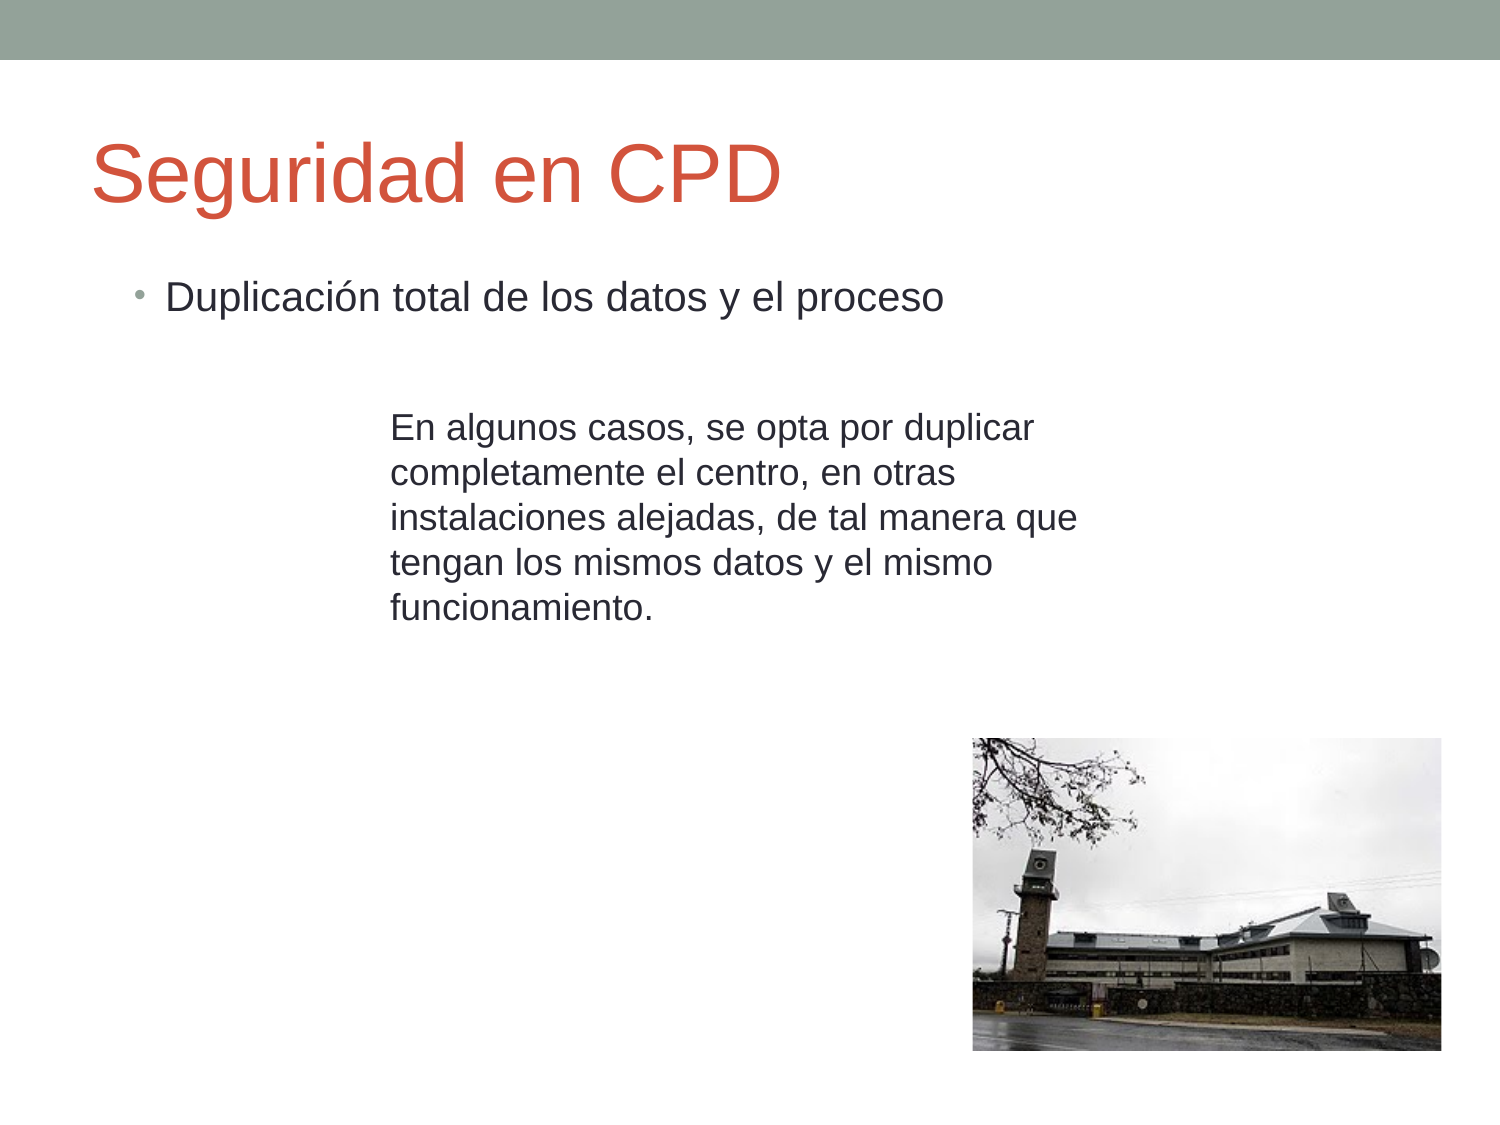

# Seguridad en CPD
Duplicación total de los datos y el proceso
En algunos casos, se opta por duplicar completamente el centro, en otras instalaciones alejadas, de tal manera que tengan los mismos datos y el mismo funcionamiento.